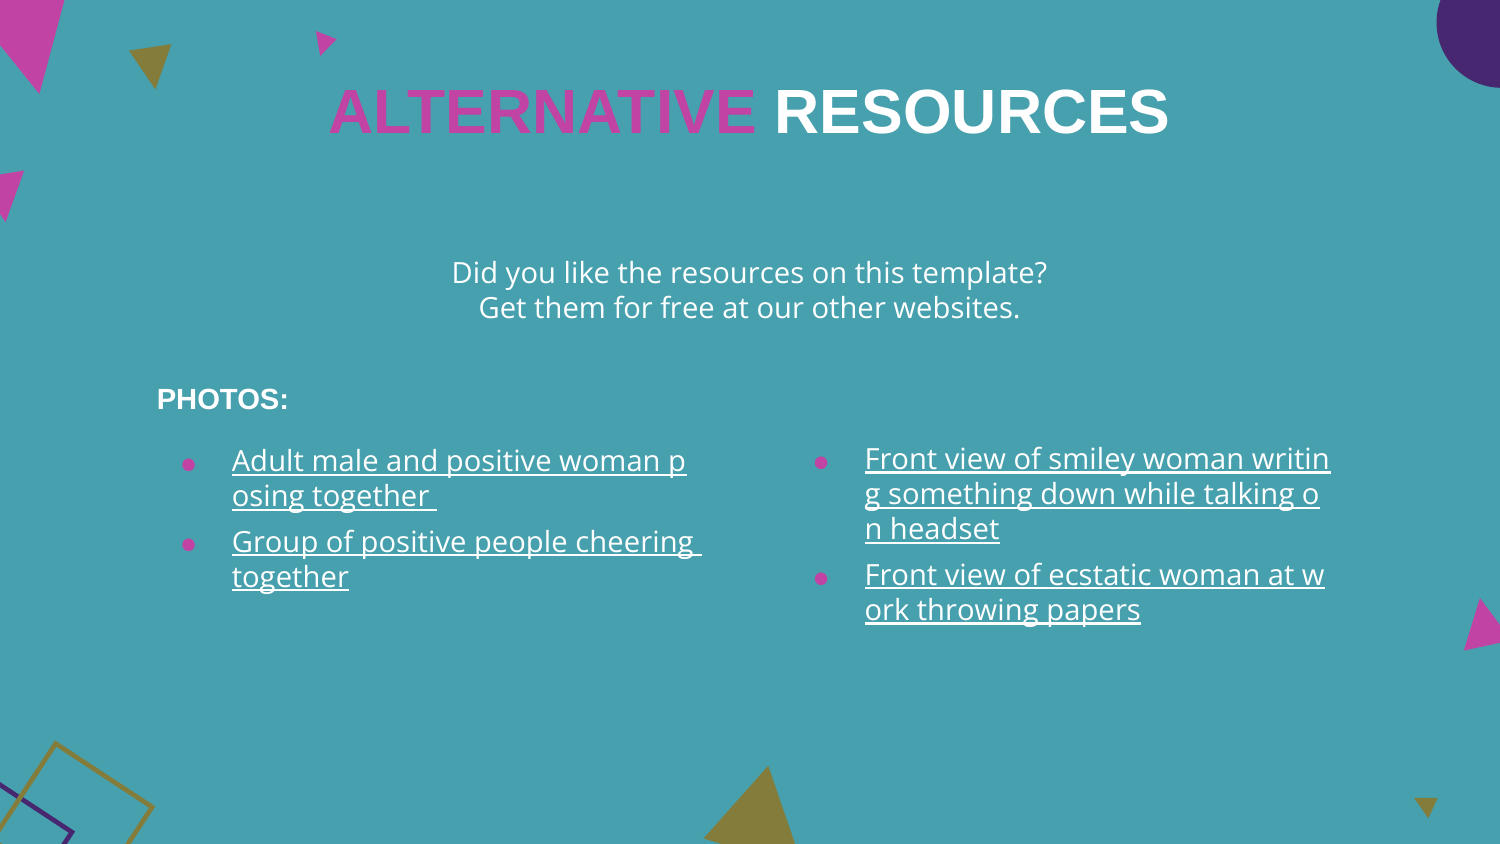

# ALTERNATIVE RESOURCES
Did you like the resources on this template? Get them for free at our other websites.
PHOTOS:
Adult male and positive woman posing together
Group of positive people cheering together

Front view of smiley woman writing something down while talking on headset
Front view of ecstatic woman at work throwing papers